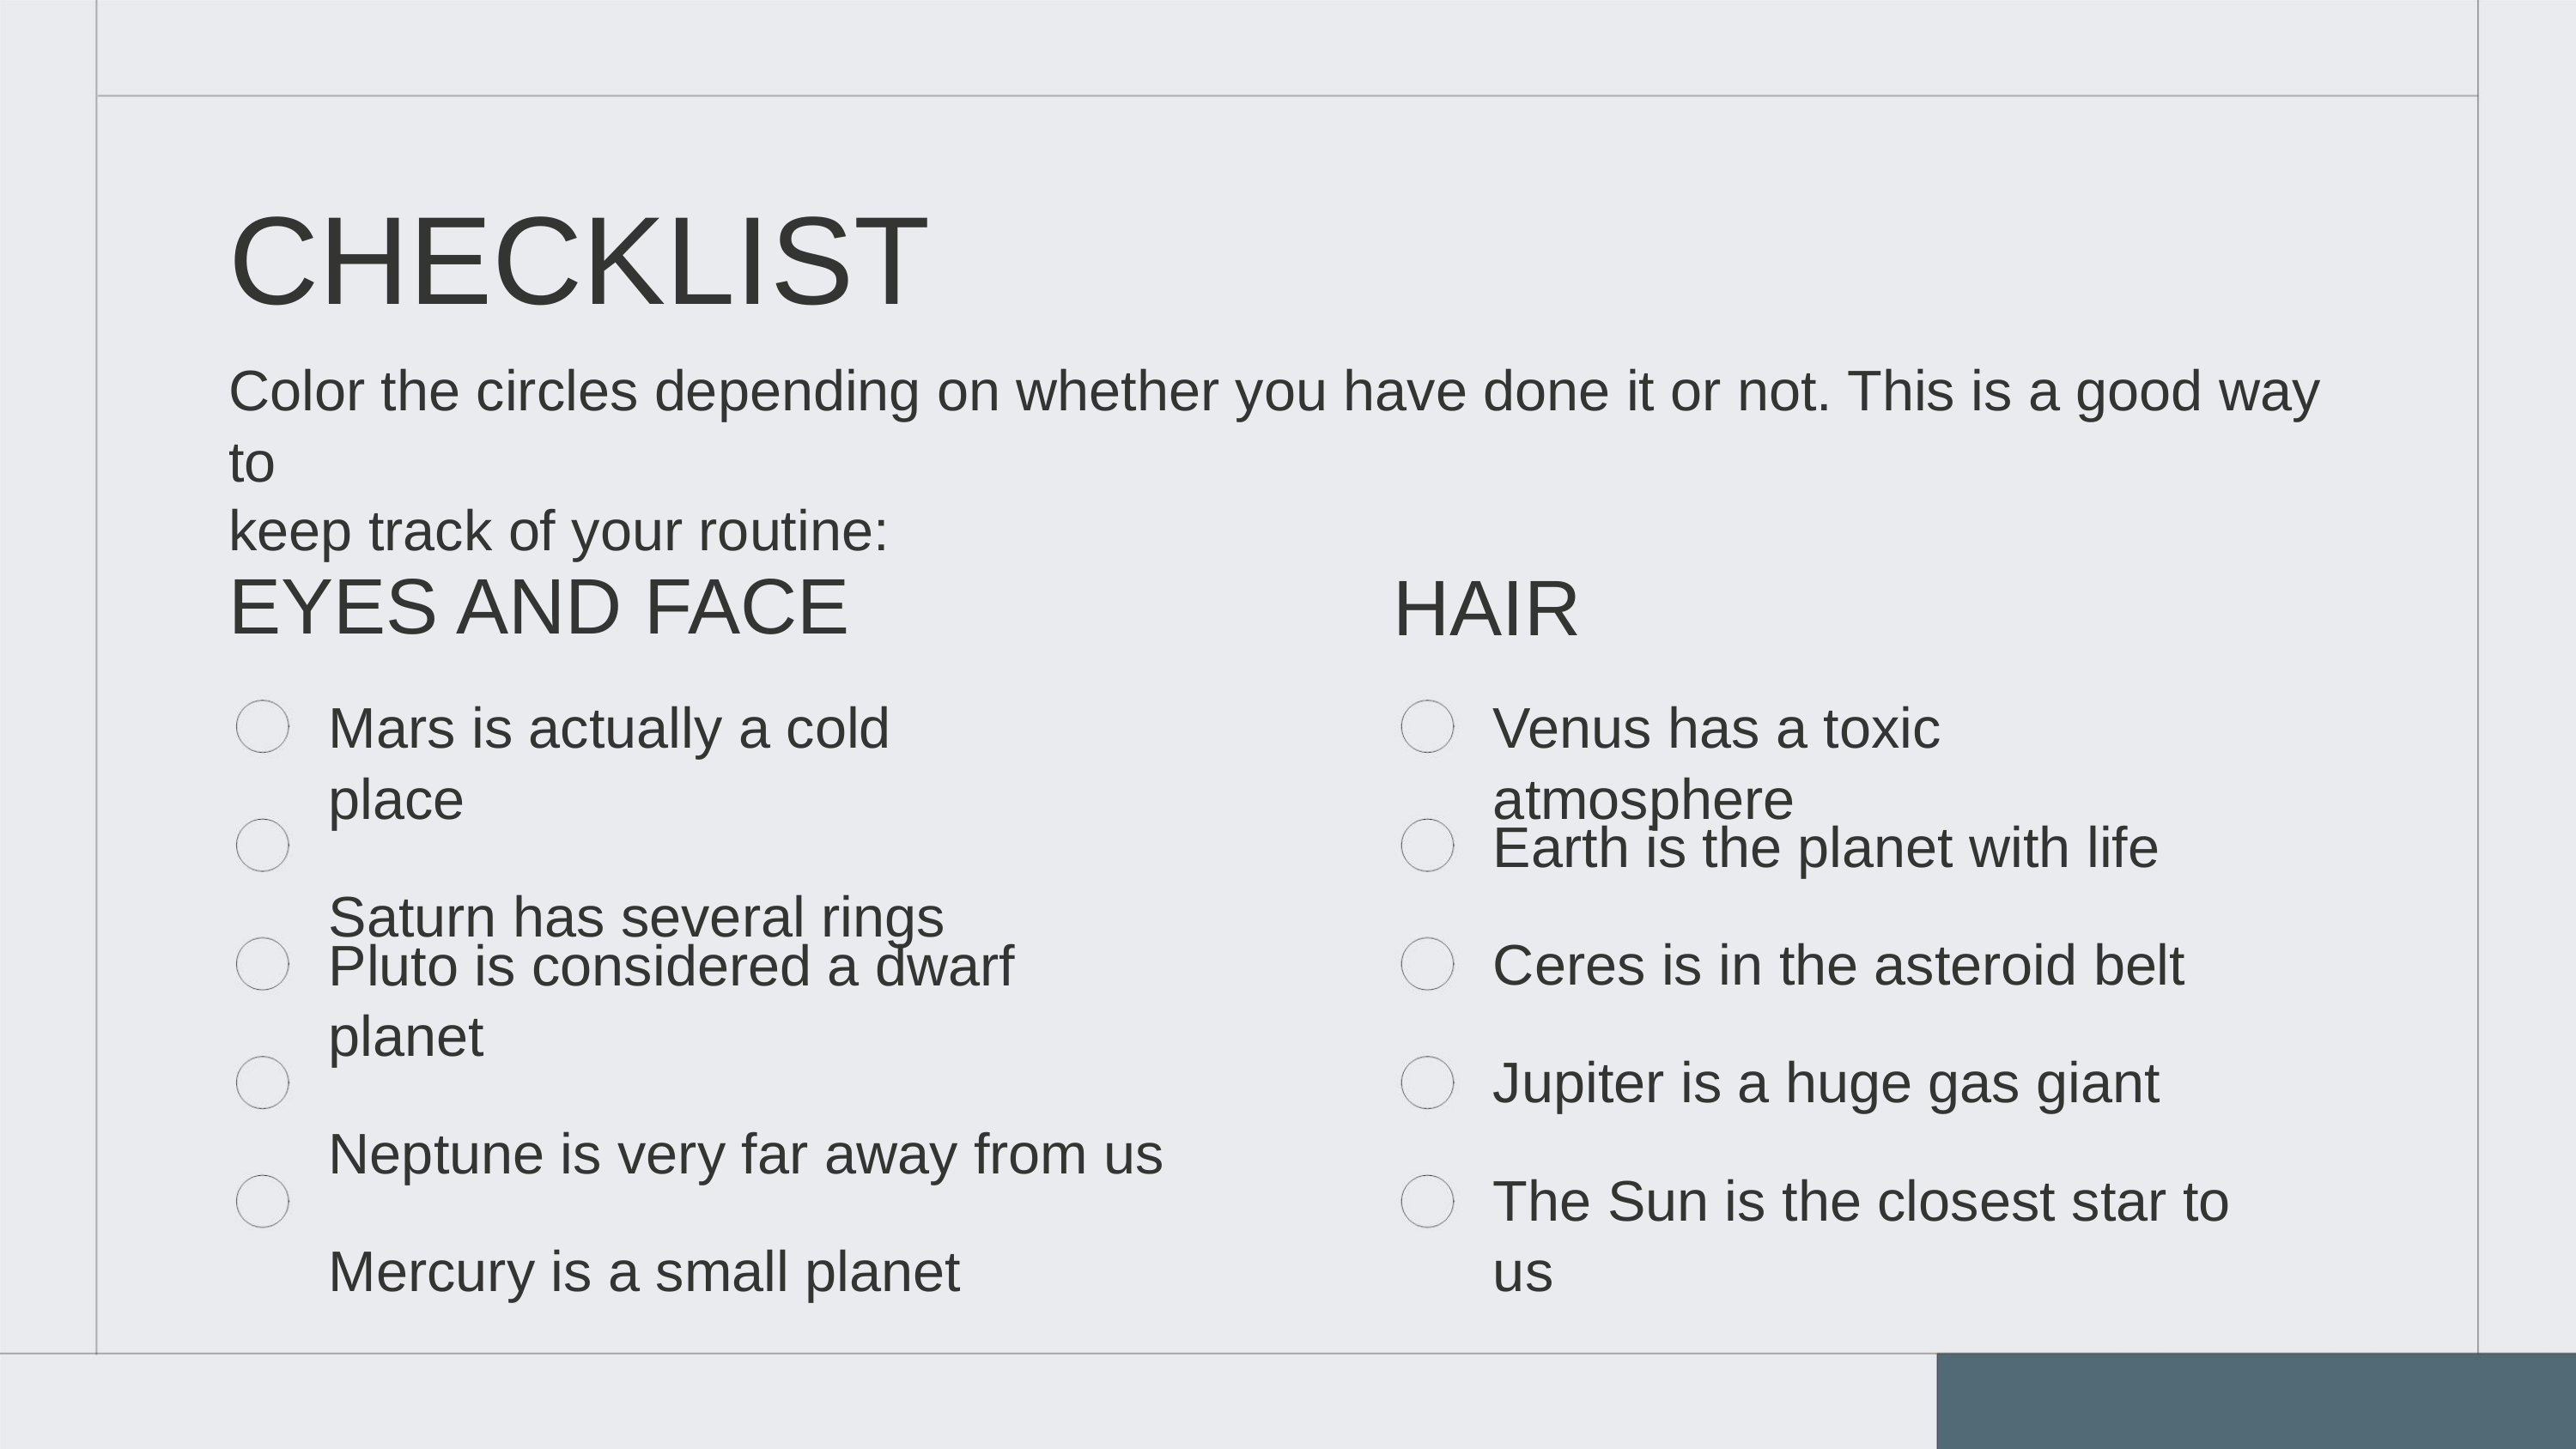

CHECKLIST
Color the circles depending on whether you have done it or not. This is a good way to
keep track of your routine:
EYES AND FACE
HAIR
Mars is actually a cold place
Saturn has several rings
Venus has a toxic atmosphere
Earth is the planet with life
Ceres is in the asteroid belt
Jupiter is a huge gas giant
The Sun is the closest star to us
Pluto is considered a dwarf planet
Neptune is very far away from us
Mercury is a small planet